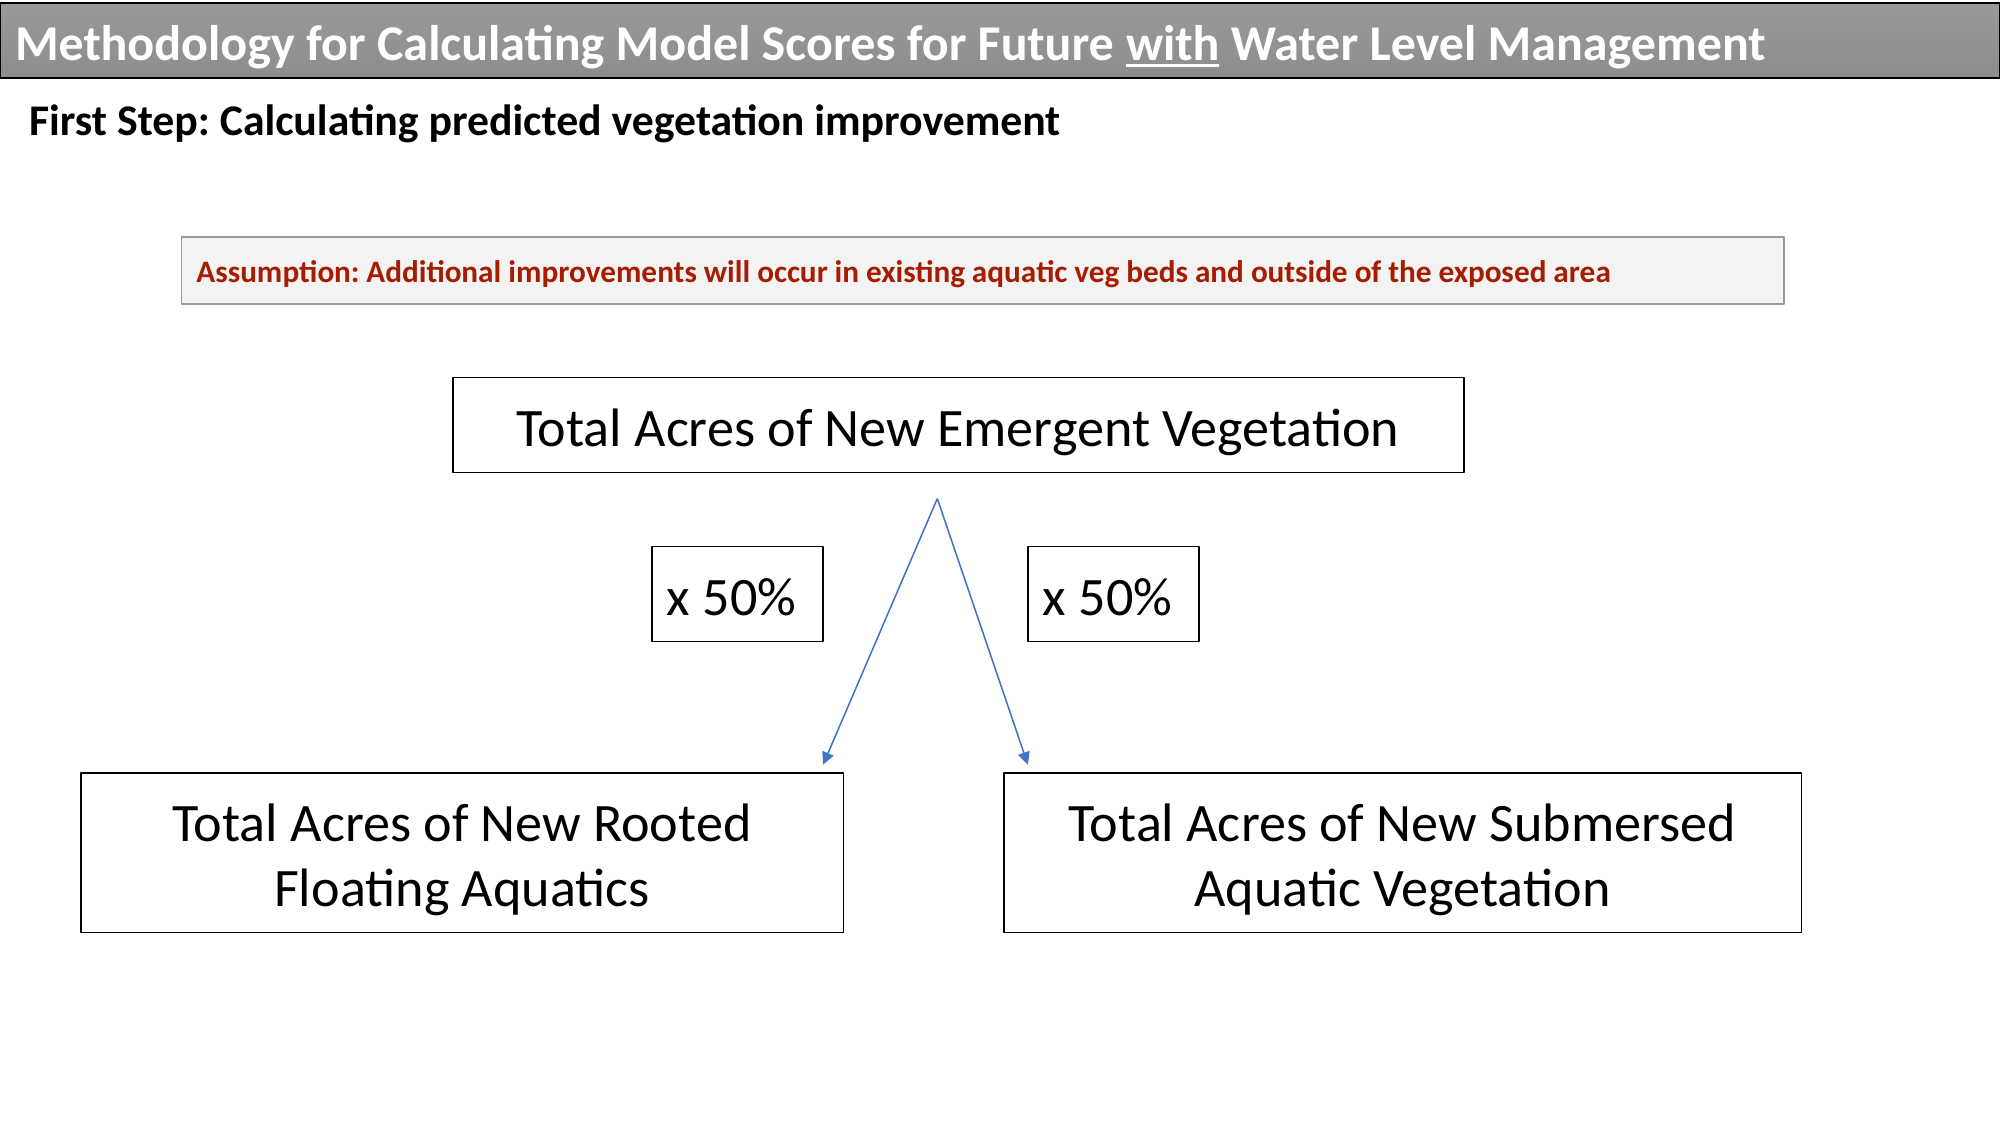

Methodology for Calculating Model Scores for Future with Water Level Management
First Step: Calculating predicted vegetation improvement

Assumption: Additional improvements will occur in existing aquatic veg beds and outside of the exposed area
Total Acres of New Emergent Vegetation
x 50%
x 50%
Total Acres of New Rooted Floating Aquatics
Total Acres of New Submersed Aquatic Vegetation